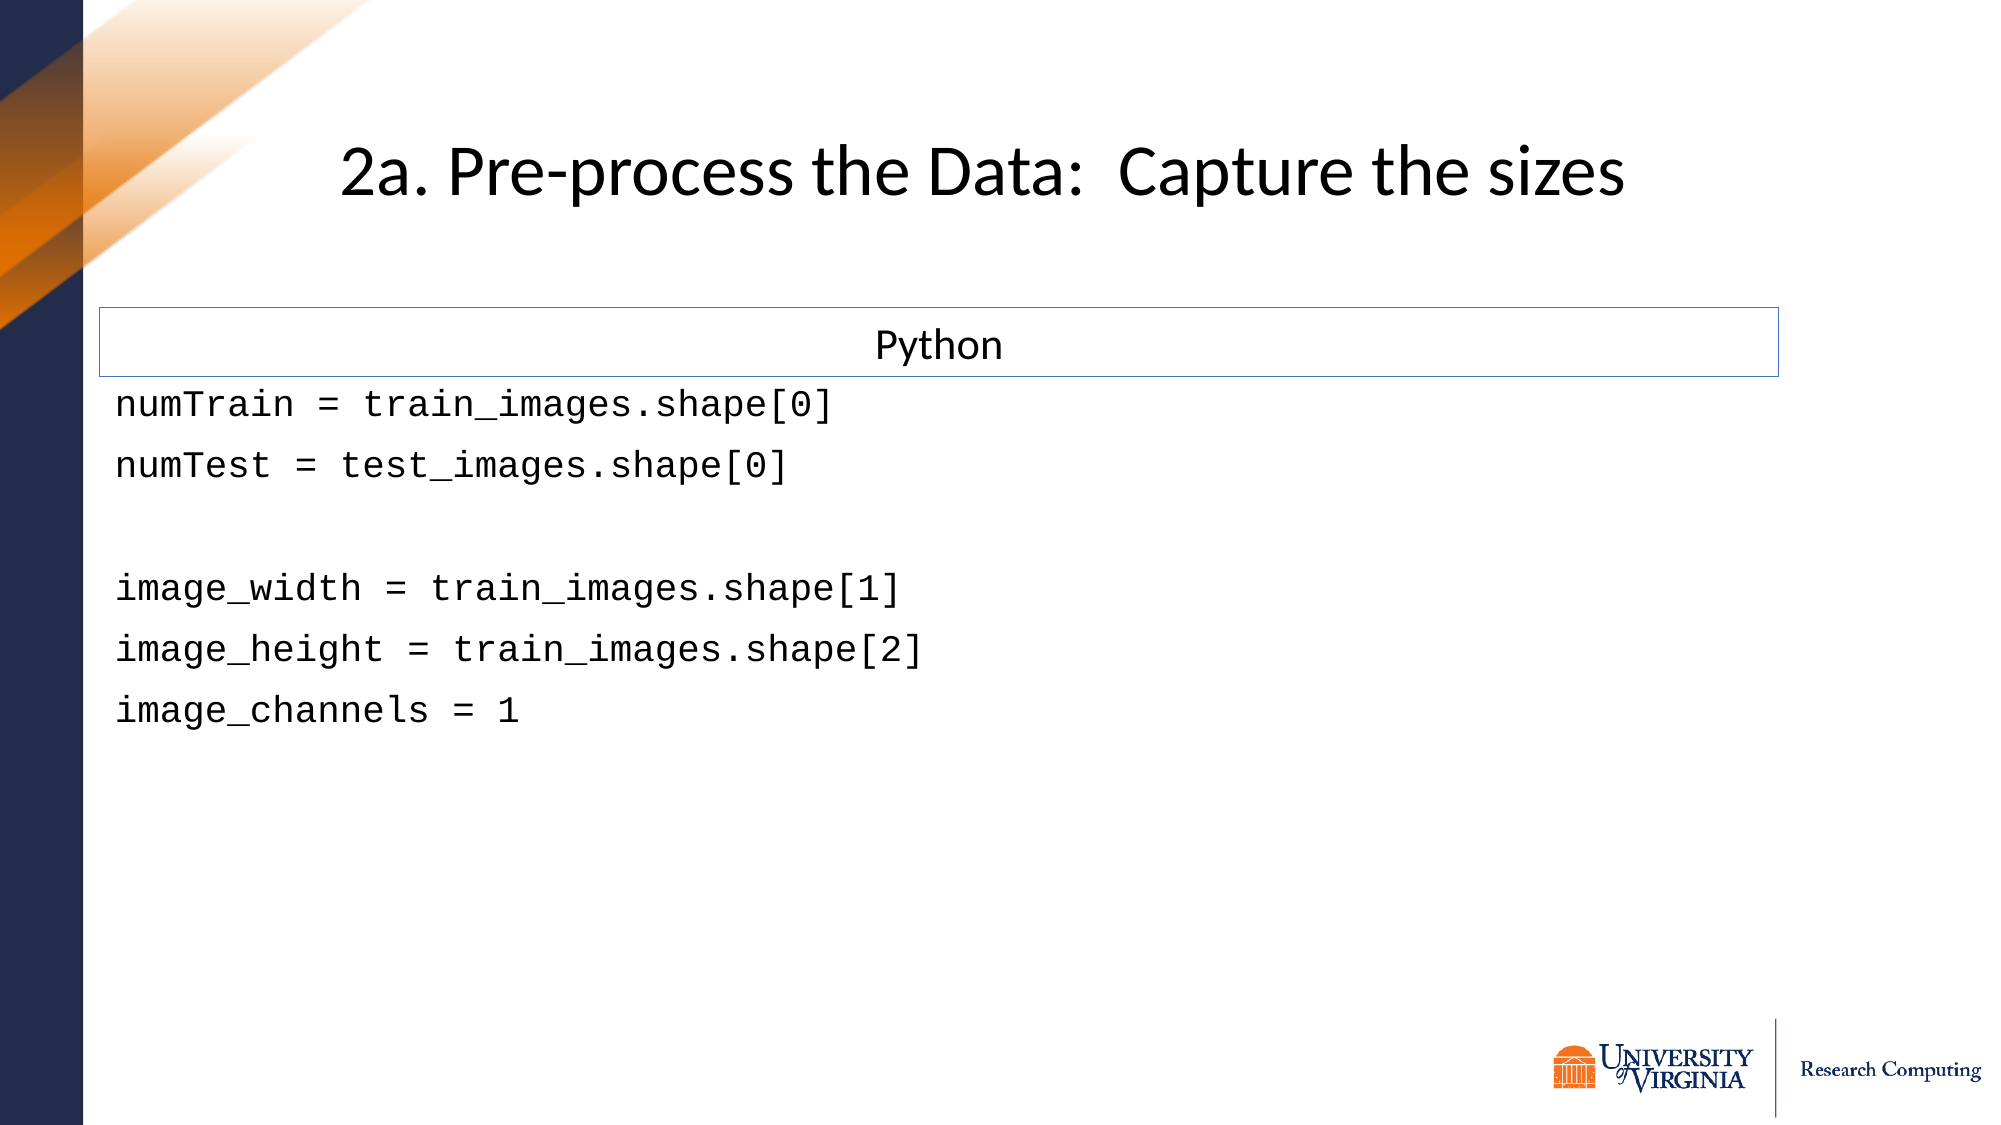

# 2a. Pre-process the Data:  Capture the sizes
numTrain = train_images.shape[0]
numTest = test_images.shape[0]

image_width = train_images.shape[1]
image_height = train_images.shape[2]
image_channels = 1